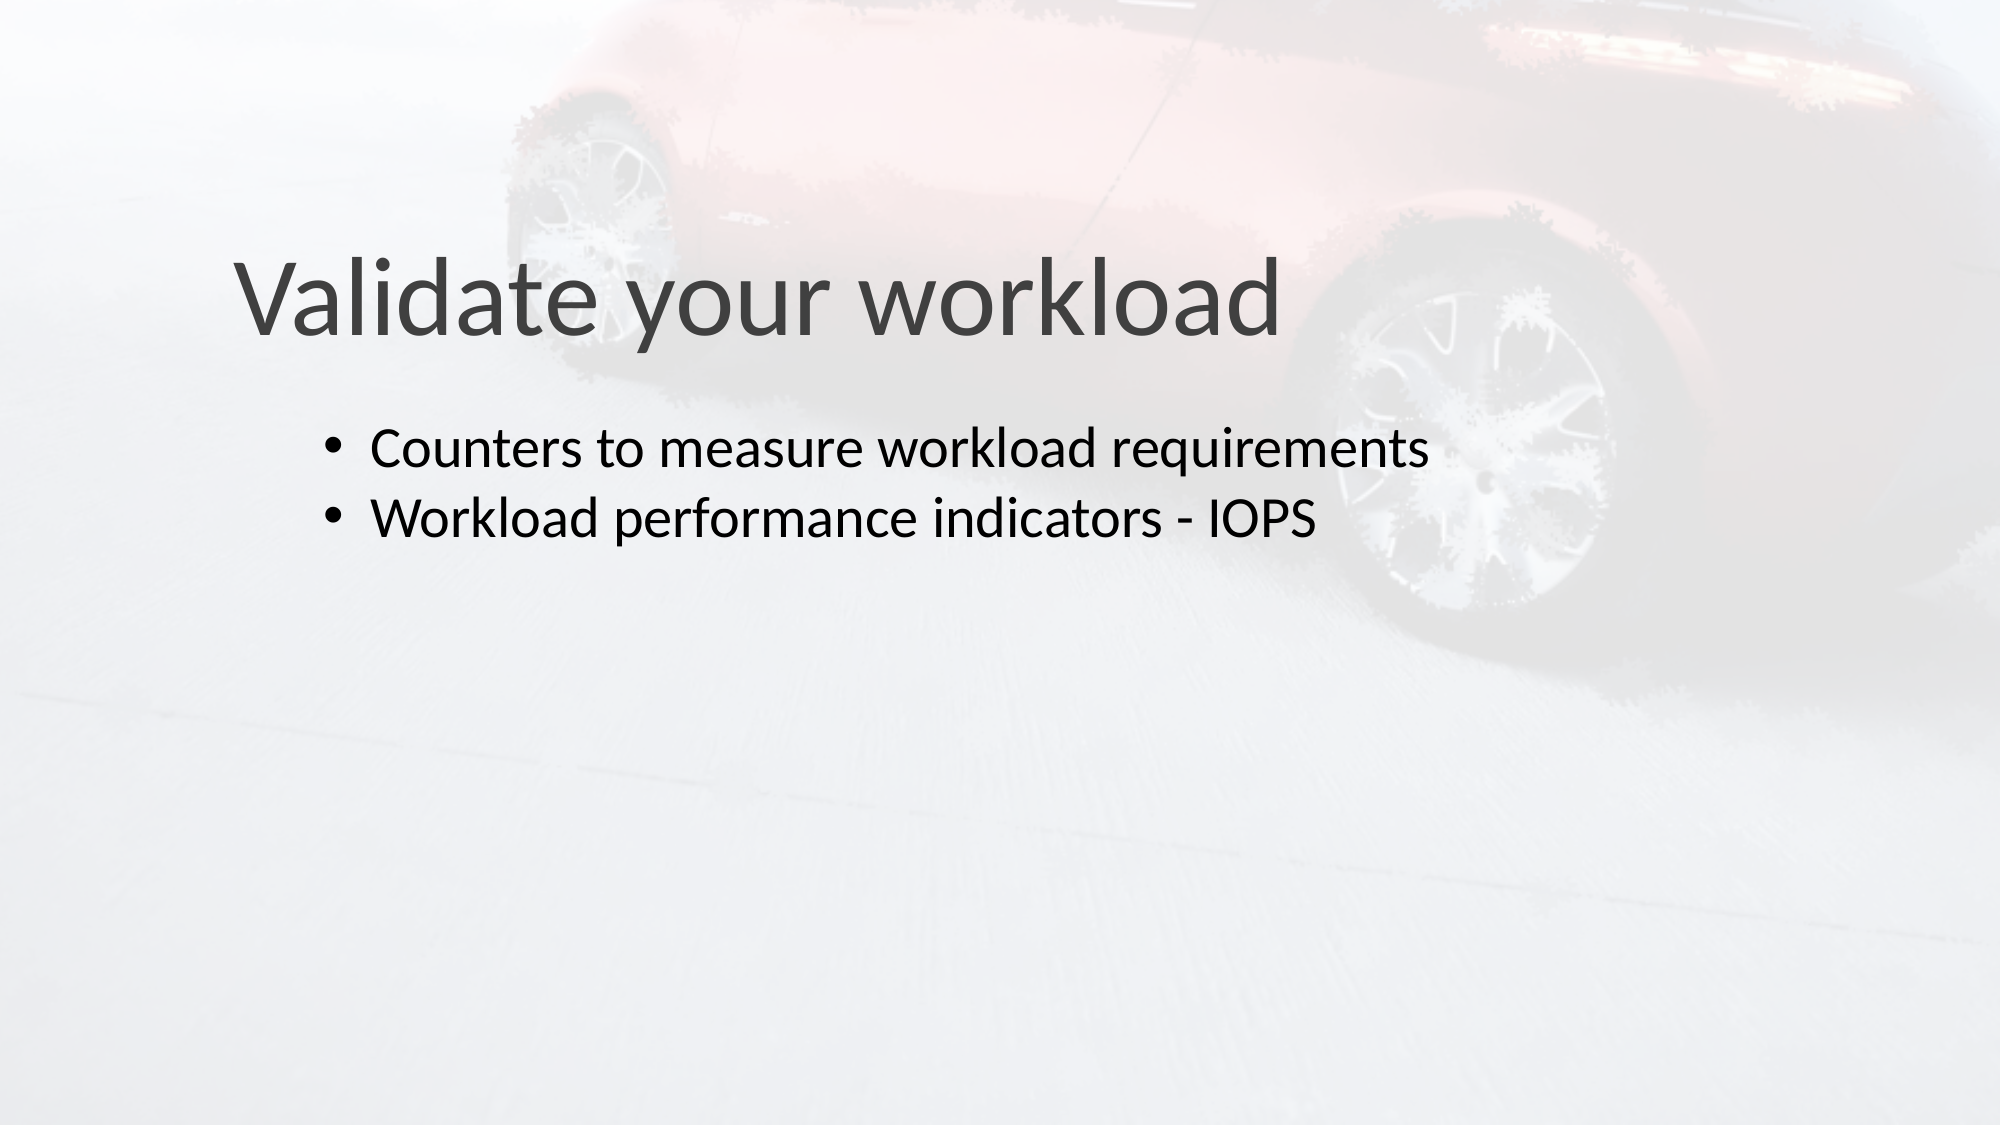

Validate your workload

Counters to measure workload requirements
Workload performance indicators - IOPS